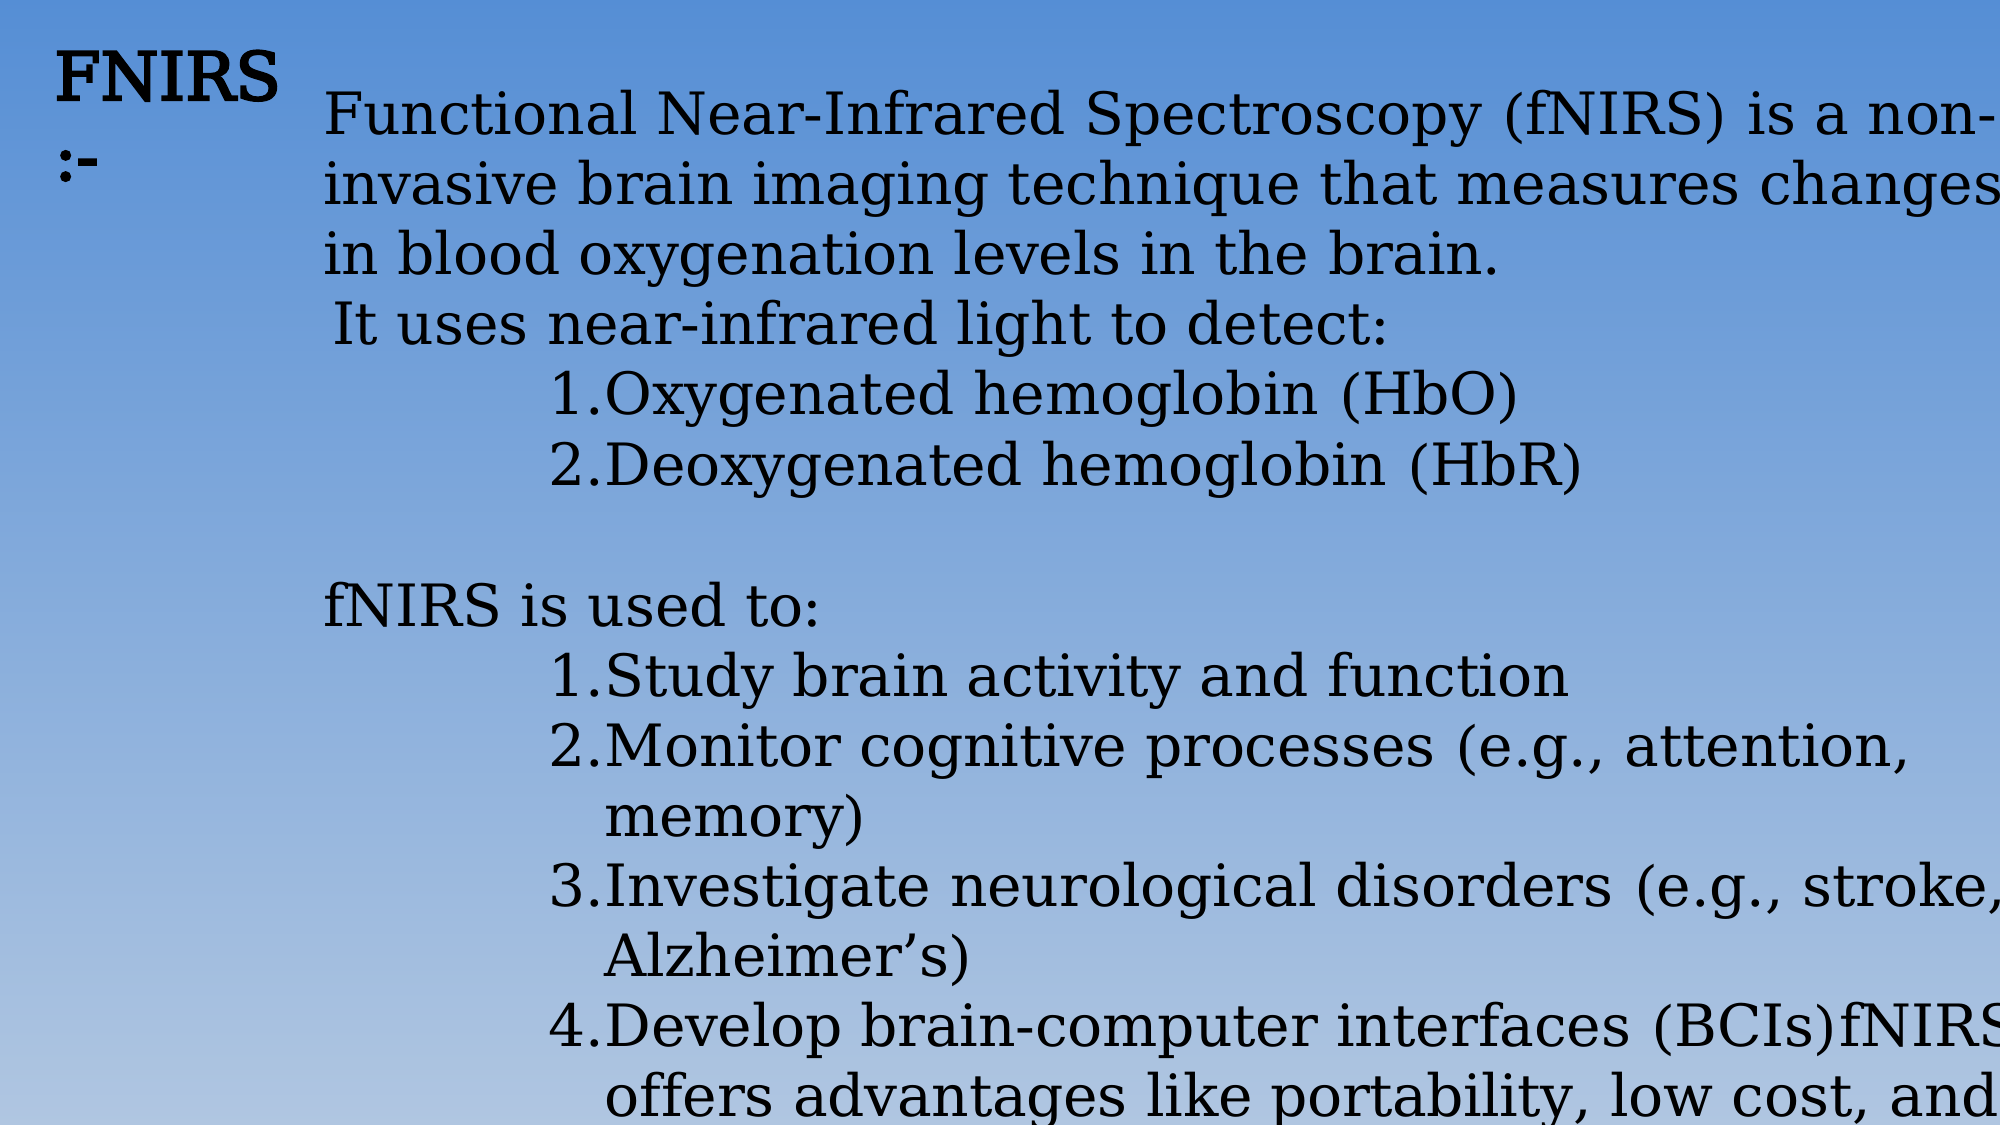

FNIRS :-
Functional Near-Infrared Spectroscopy (fNIRS) is a non-invasive brain imaging technique that measures changes in blood oxygenation levels in the brain.
It uses near-infrared light to detect:
Oxygenated hemoglobin (HbO)
Deoxygenated hemoglobin (HbR)

fNIRS is used to:
Study brain activity and function
Monitor cognitive processes (e.g., attention, memory)
Investigate neurological disorders (e.g., stroke, Alzheimer’s)
Develop brain-computer interfaces (BCIs)fNIRS offers advantages like portability, low cost, and minimal setup compared to other neuroimaging methods.